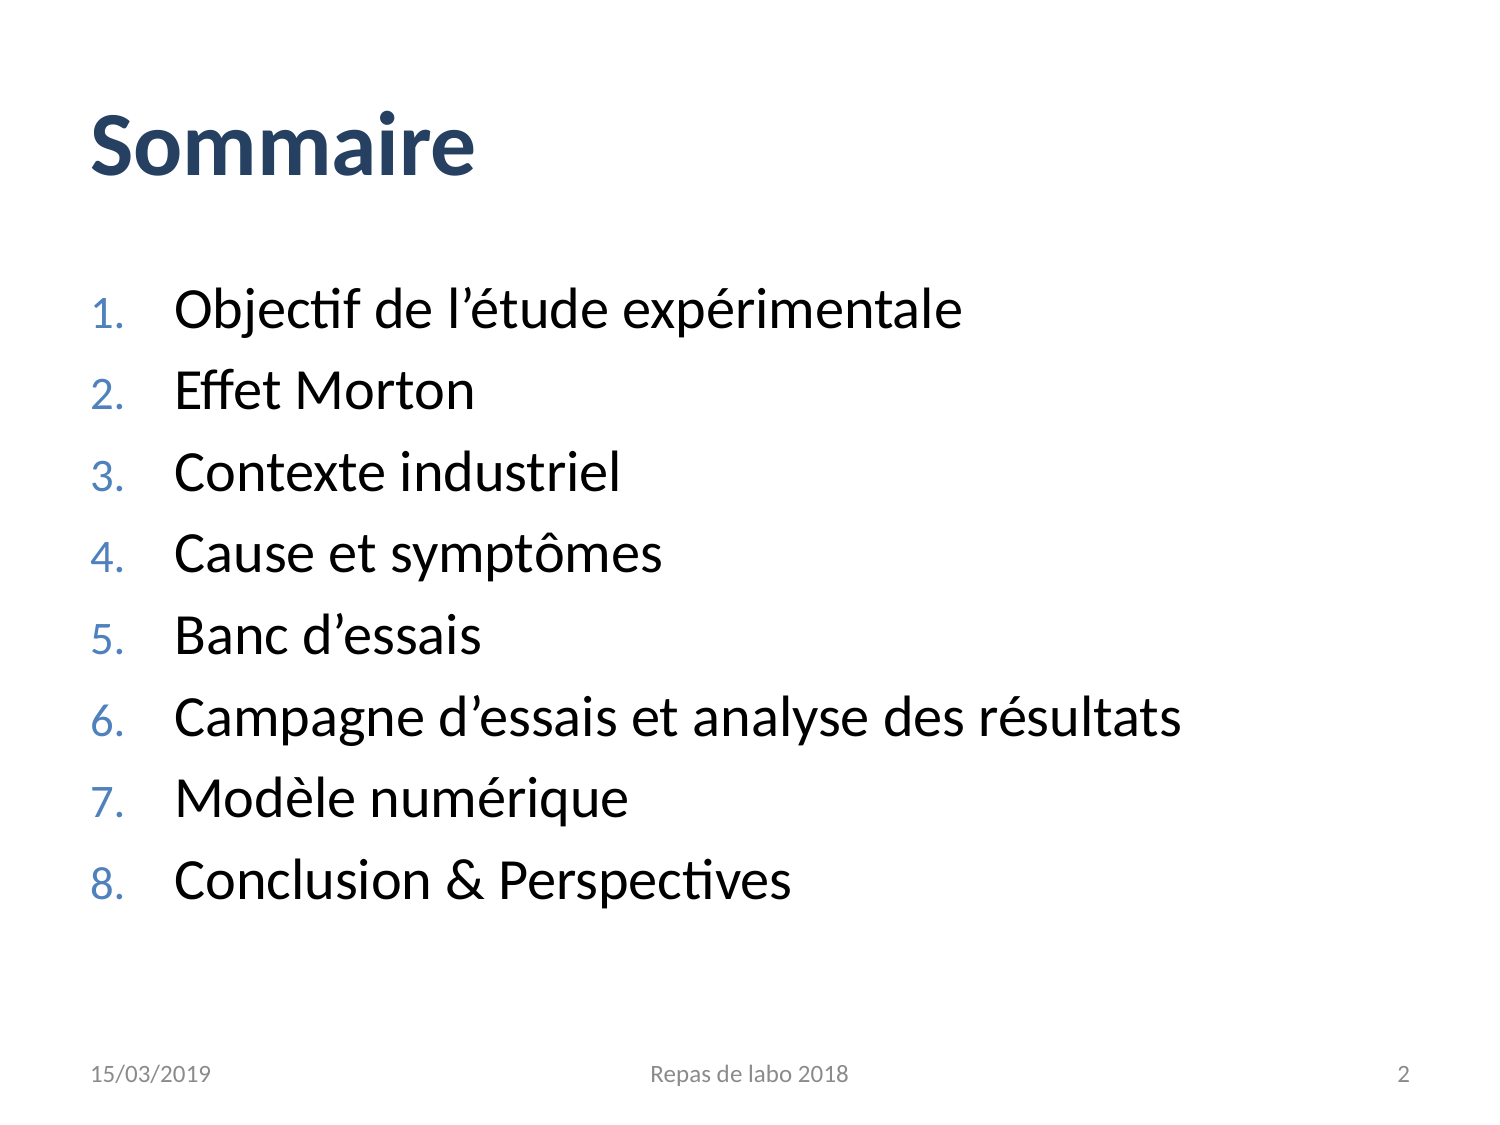

# Sommaire
Objectif de l’étude expérimentale
Effet Morton
Contexte industriel
Cause et symptômes
Banc d’essais
Campagne d’essais et analyse des résultats
Modèle numérique
Conclusion & Perspectives

15/03/2019
Repas de labo 2018
2